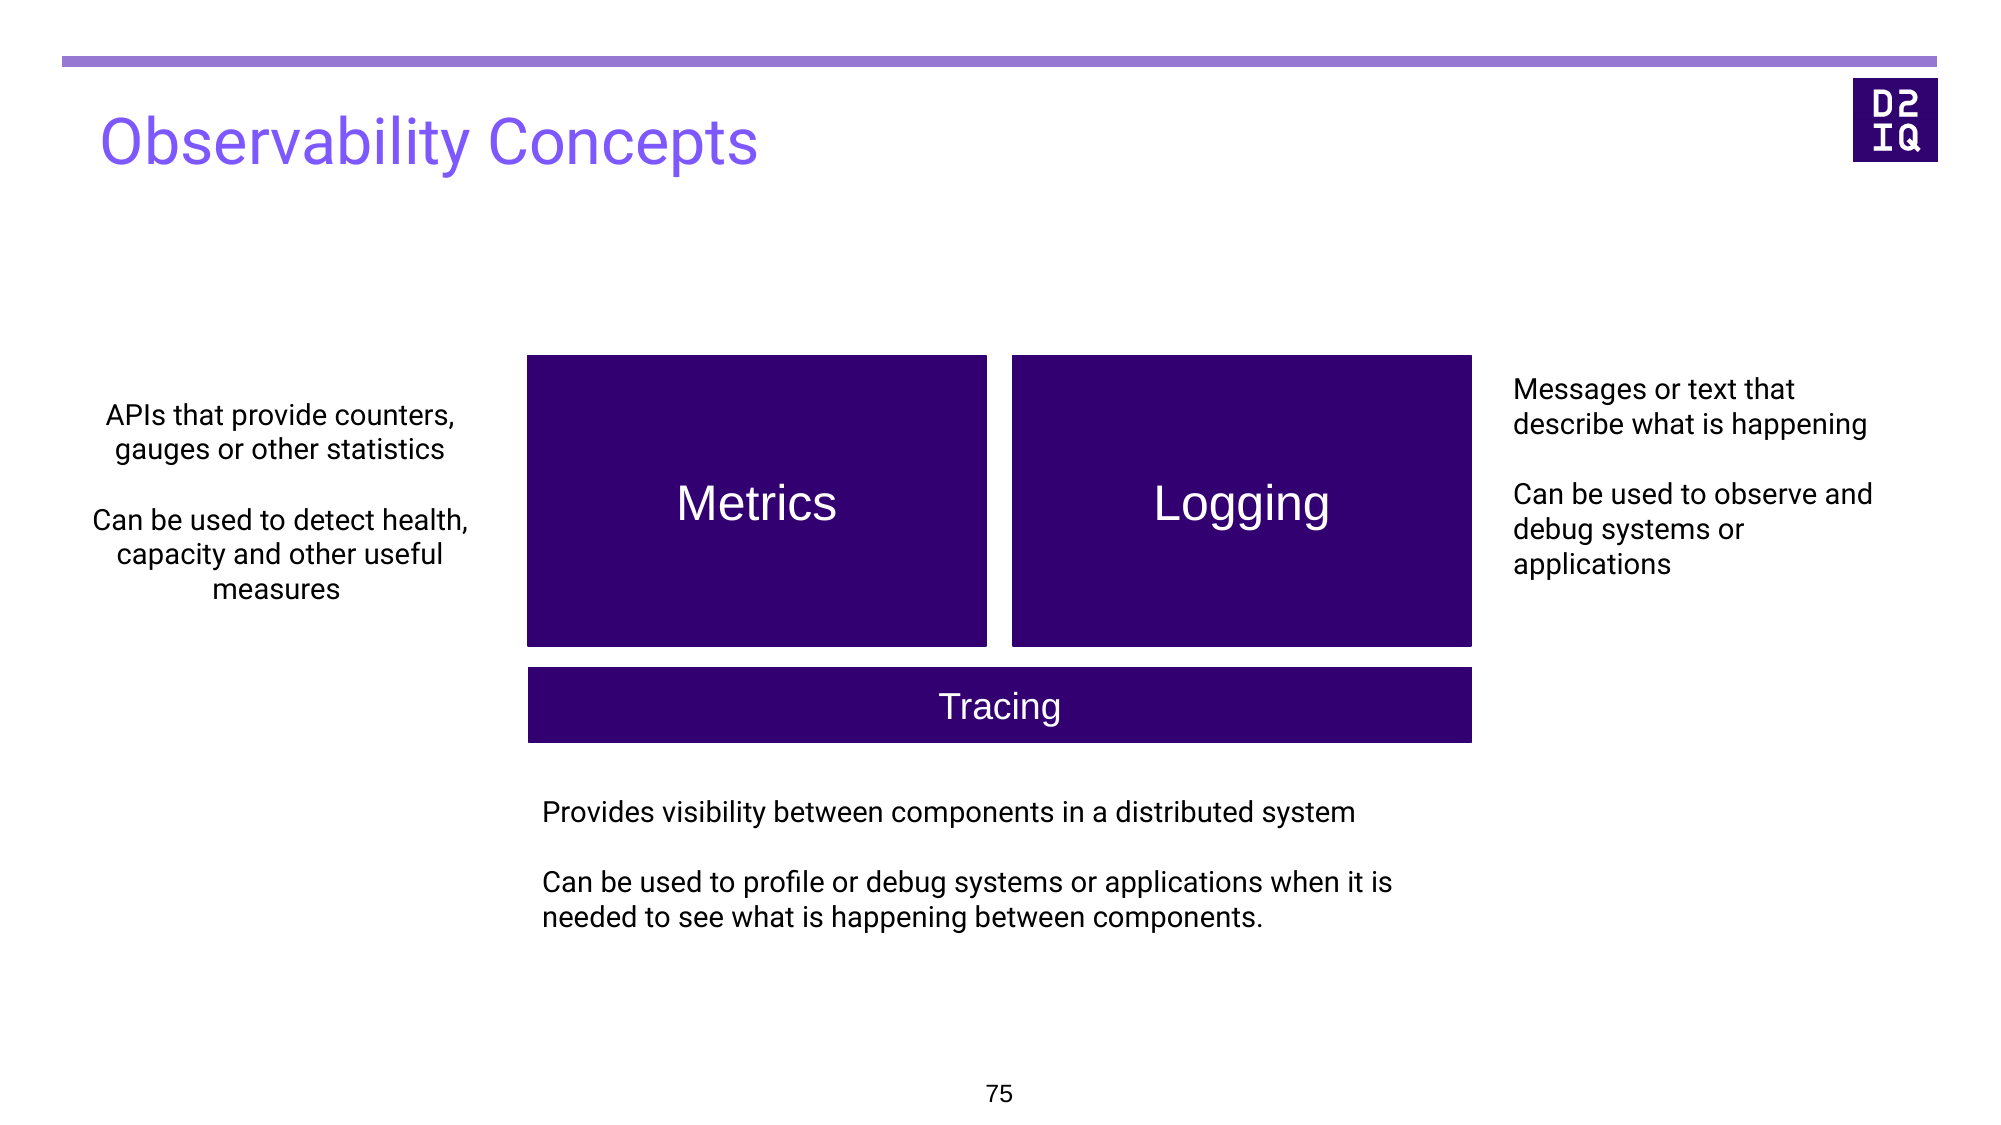

# Observability Concepts
Metrics
Logging
Messages or text that describe what is happening

Can be used to observe and debug systems or applications
APIs that provide counters, gauges or other statistics

Can be used to detect health, capacity and other useful measures
Tracing
Provides visibility between components in a distributed system

Can be used to profile or debug systems or applications when it is needed to see what is happening between components.
75